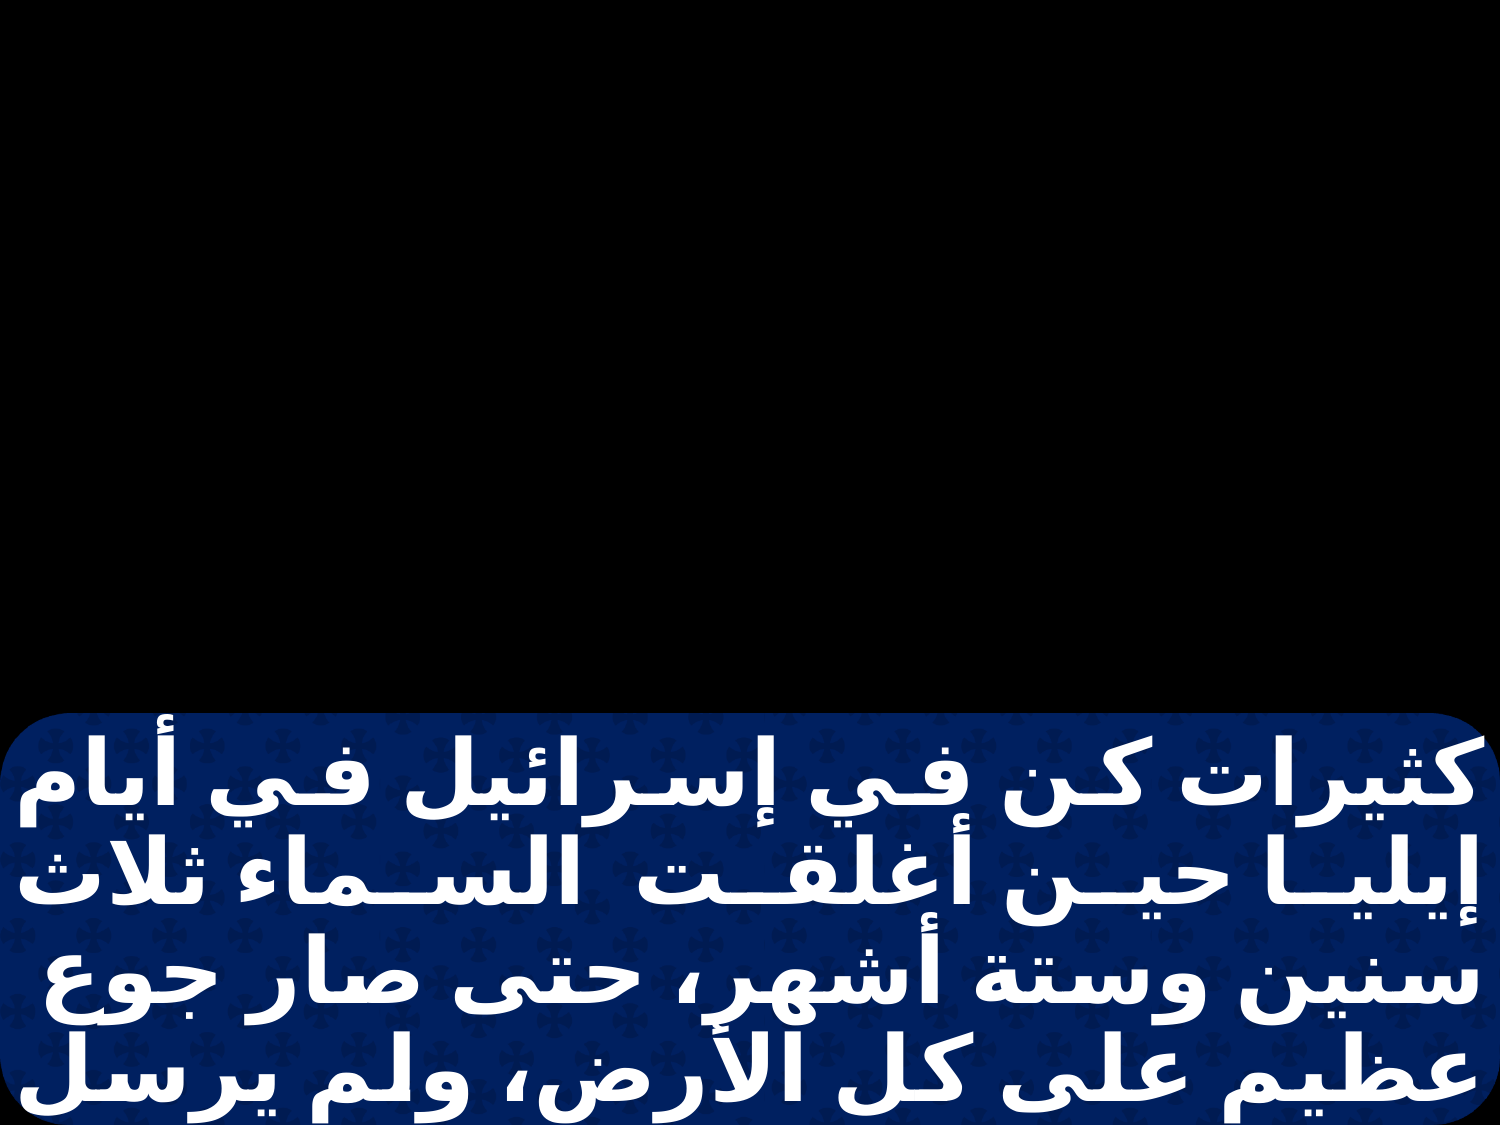

كثيرات كن في إسرائيل في أيام إيليا حين أغلقت  السماء ثلاث سنين وستة أشهر، حتى صار جوع  عظيم على كل الأرض، ولم يرسل إيليا إلى واحدة  منهن، إلا إلى امرأة أرملة كانت في صرفة صيدا.